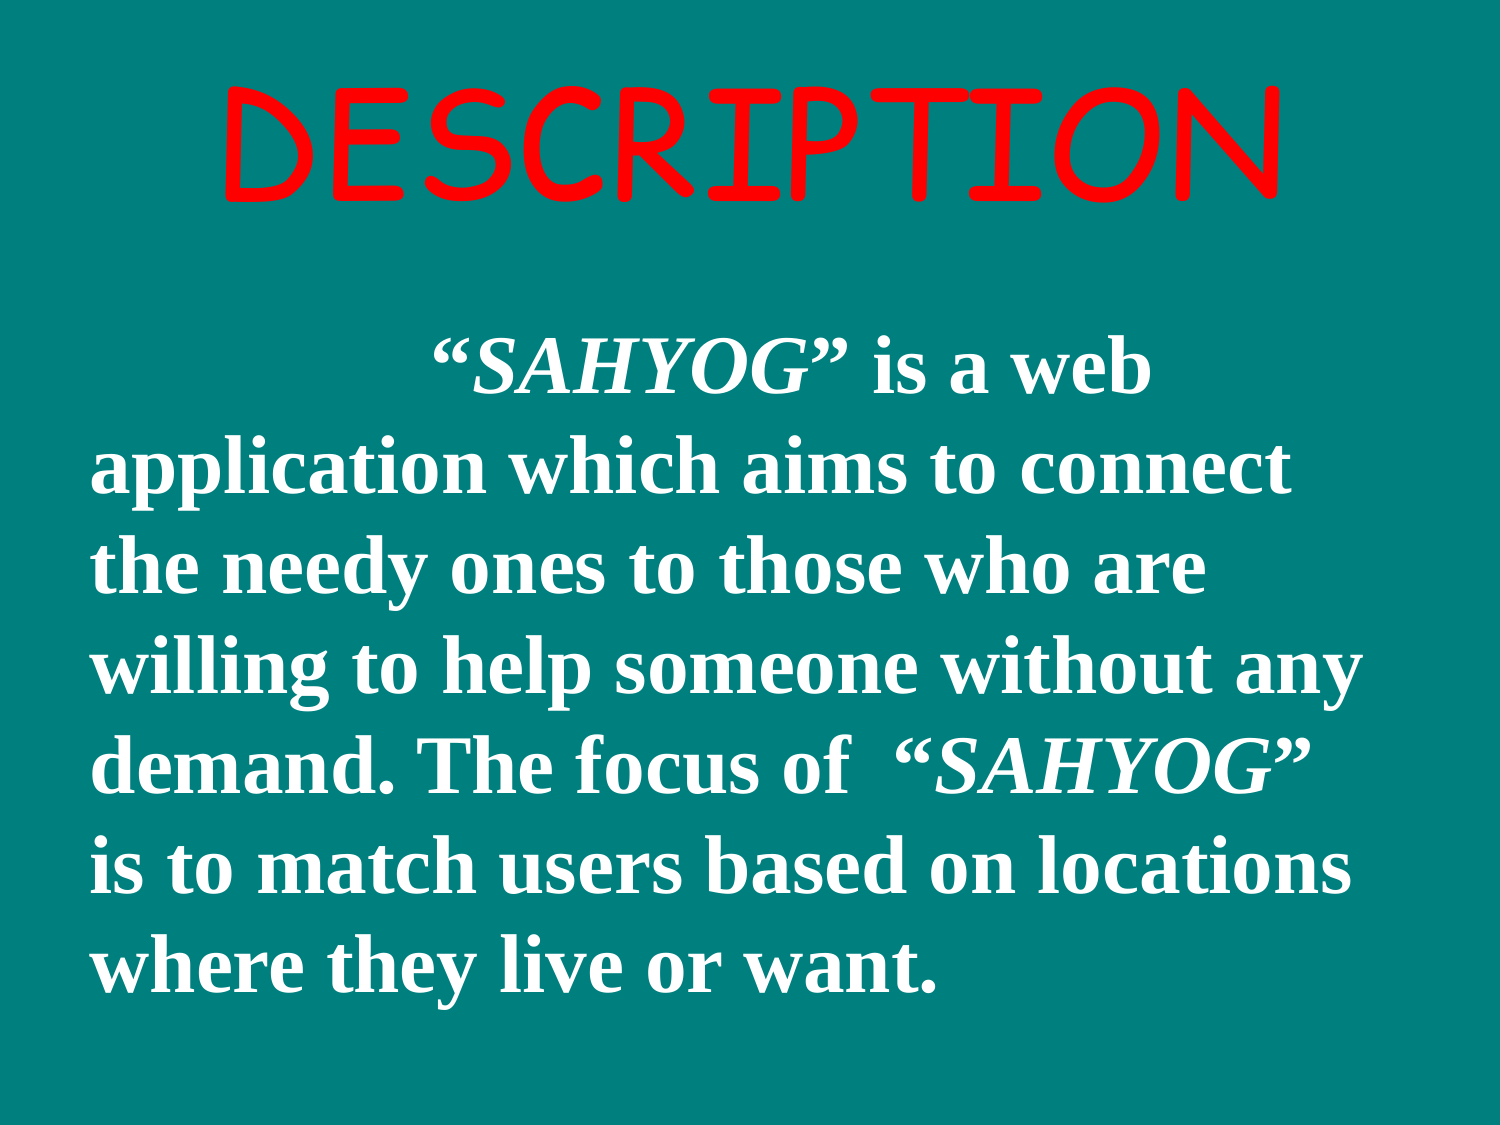

# DESCRIPTION

                 “SAHYOG” is a web application which aims to connect the needy ones to those who are willing to help someone without any demand. The focus of  “SAHYOG”  is to match users based on locations where they live or want.